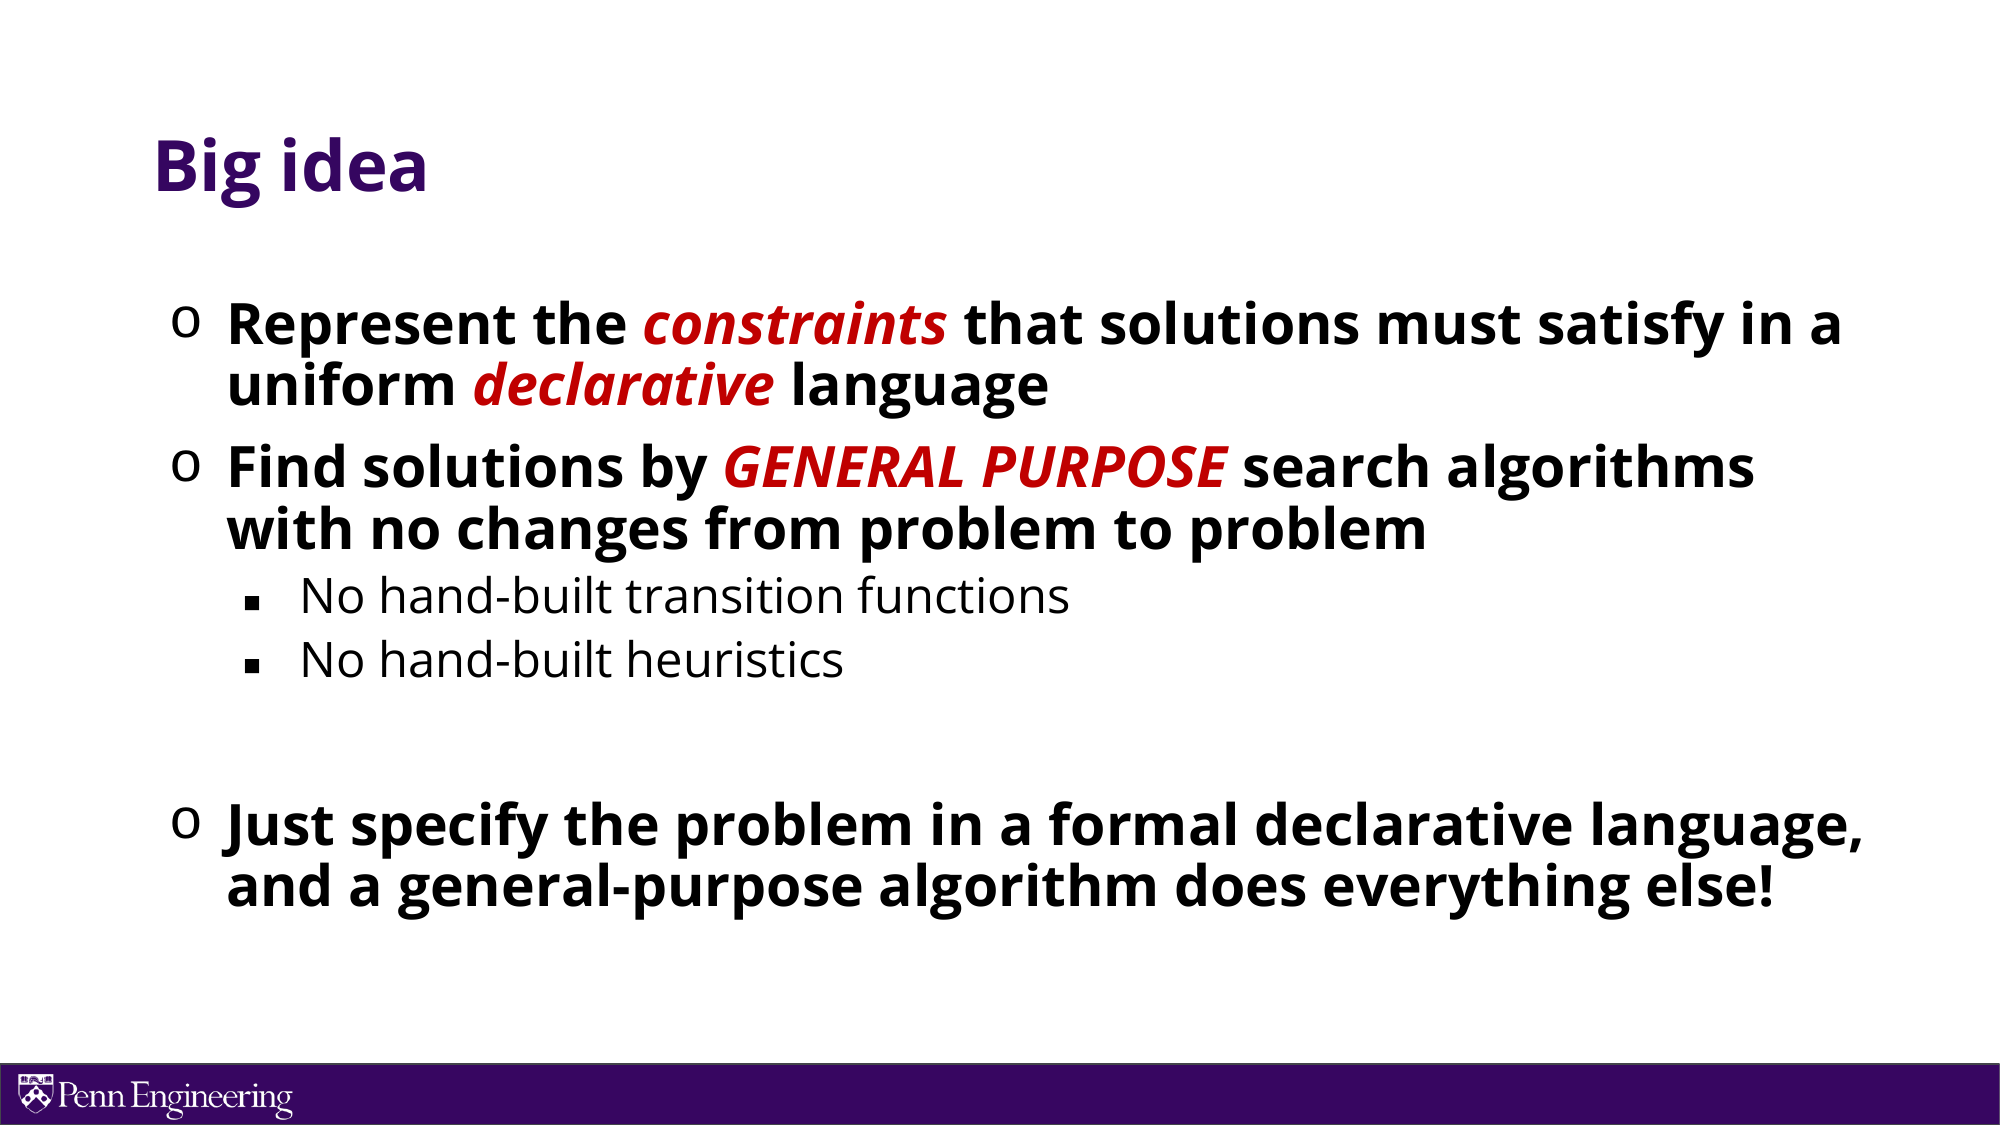

# Big idea
Represent the constraints that solutions must satisfy in a uniform declarative language
Find solutions by GENERAL PURPOSE search algorithms with no changes from problem to problem
No hand-built transition functions
No hand-built heuristics

Just specify the problem in a formal declarative language, and a general-purpose algorithm does everything else!